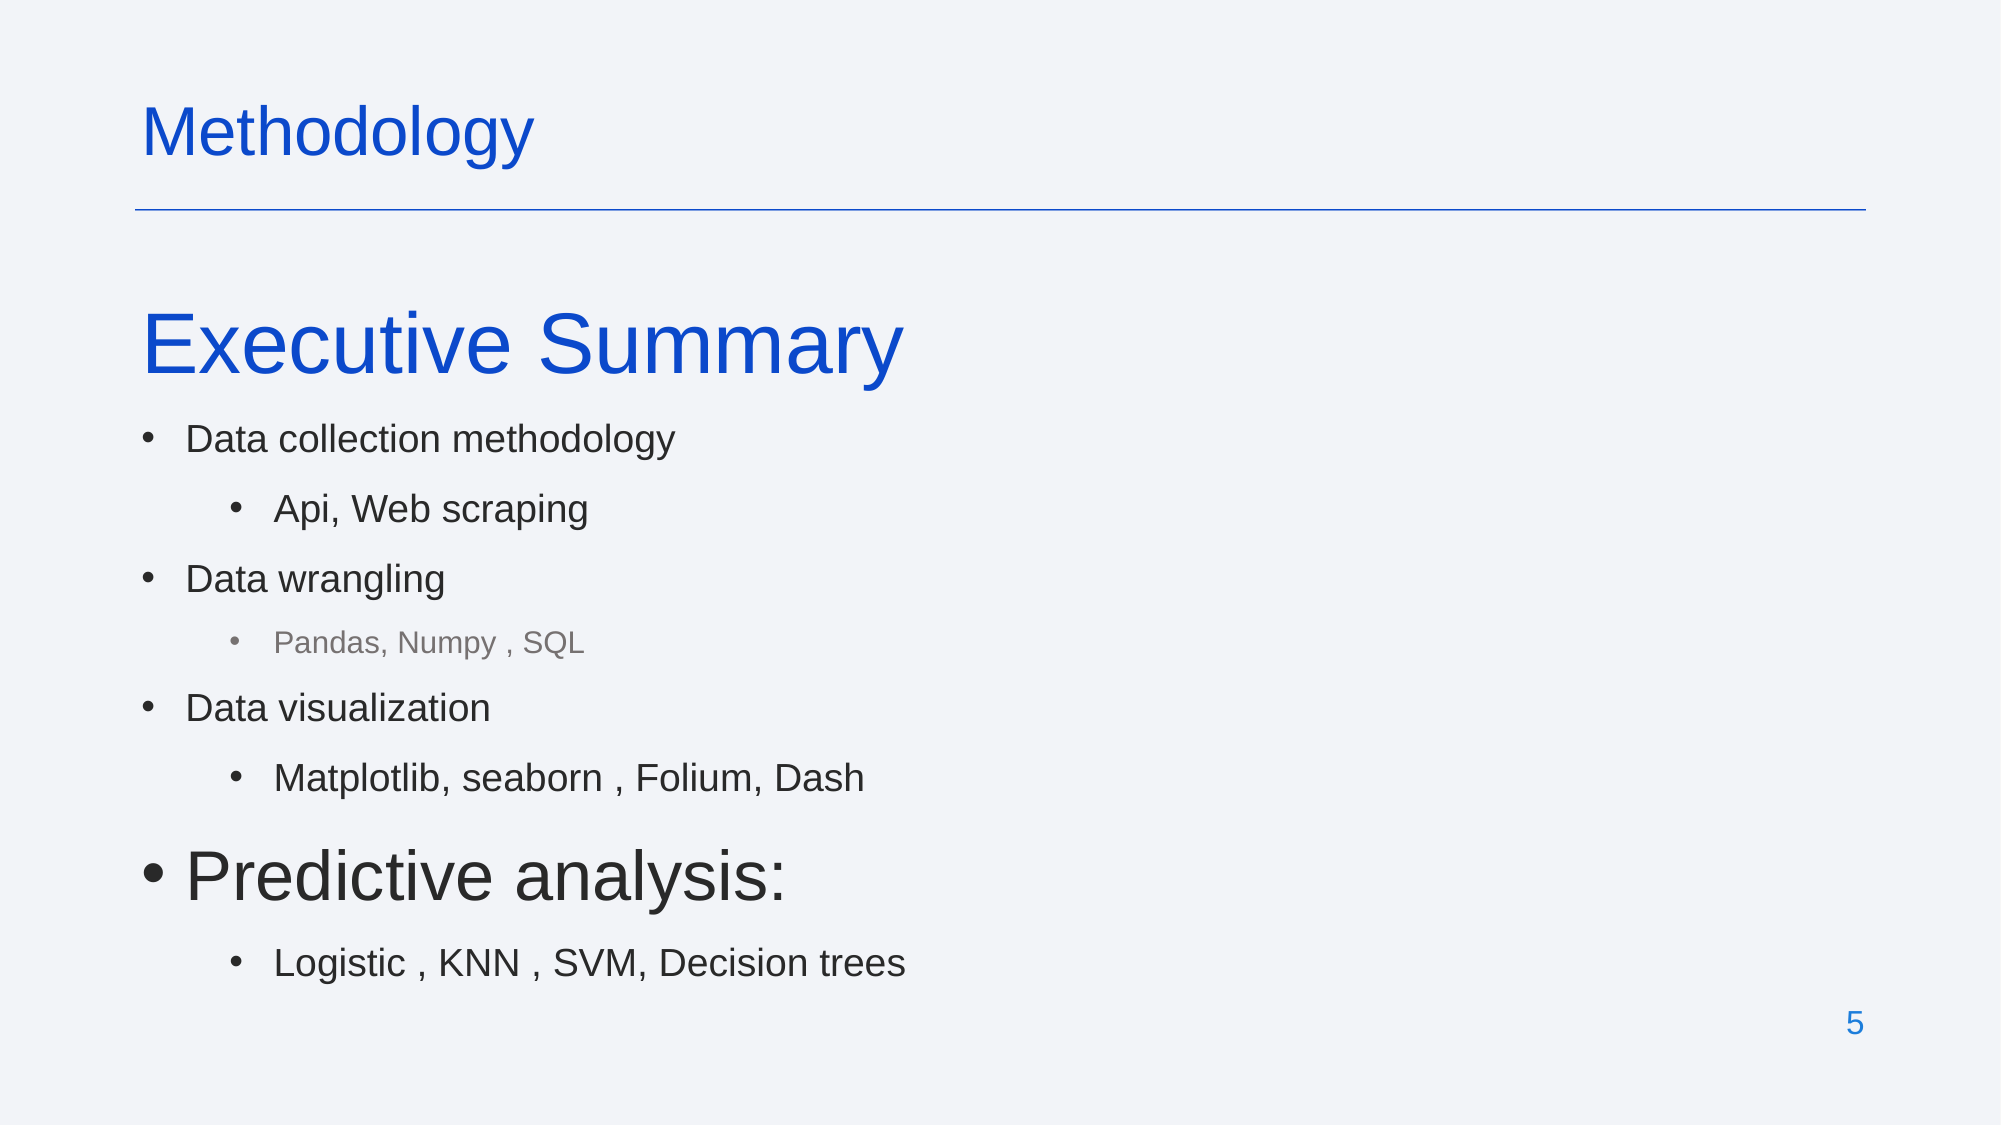

Methodology
Executive Summary
Data collection methodology
Api, Web scraping
Data wrangling
Pandas, Numpy , SQL
Data visualization
Matplotlib, seaborn , Folium, Dash
Predictive analysis:
Logistic , KNN , SVM, Decision trees

5